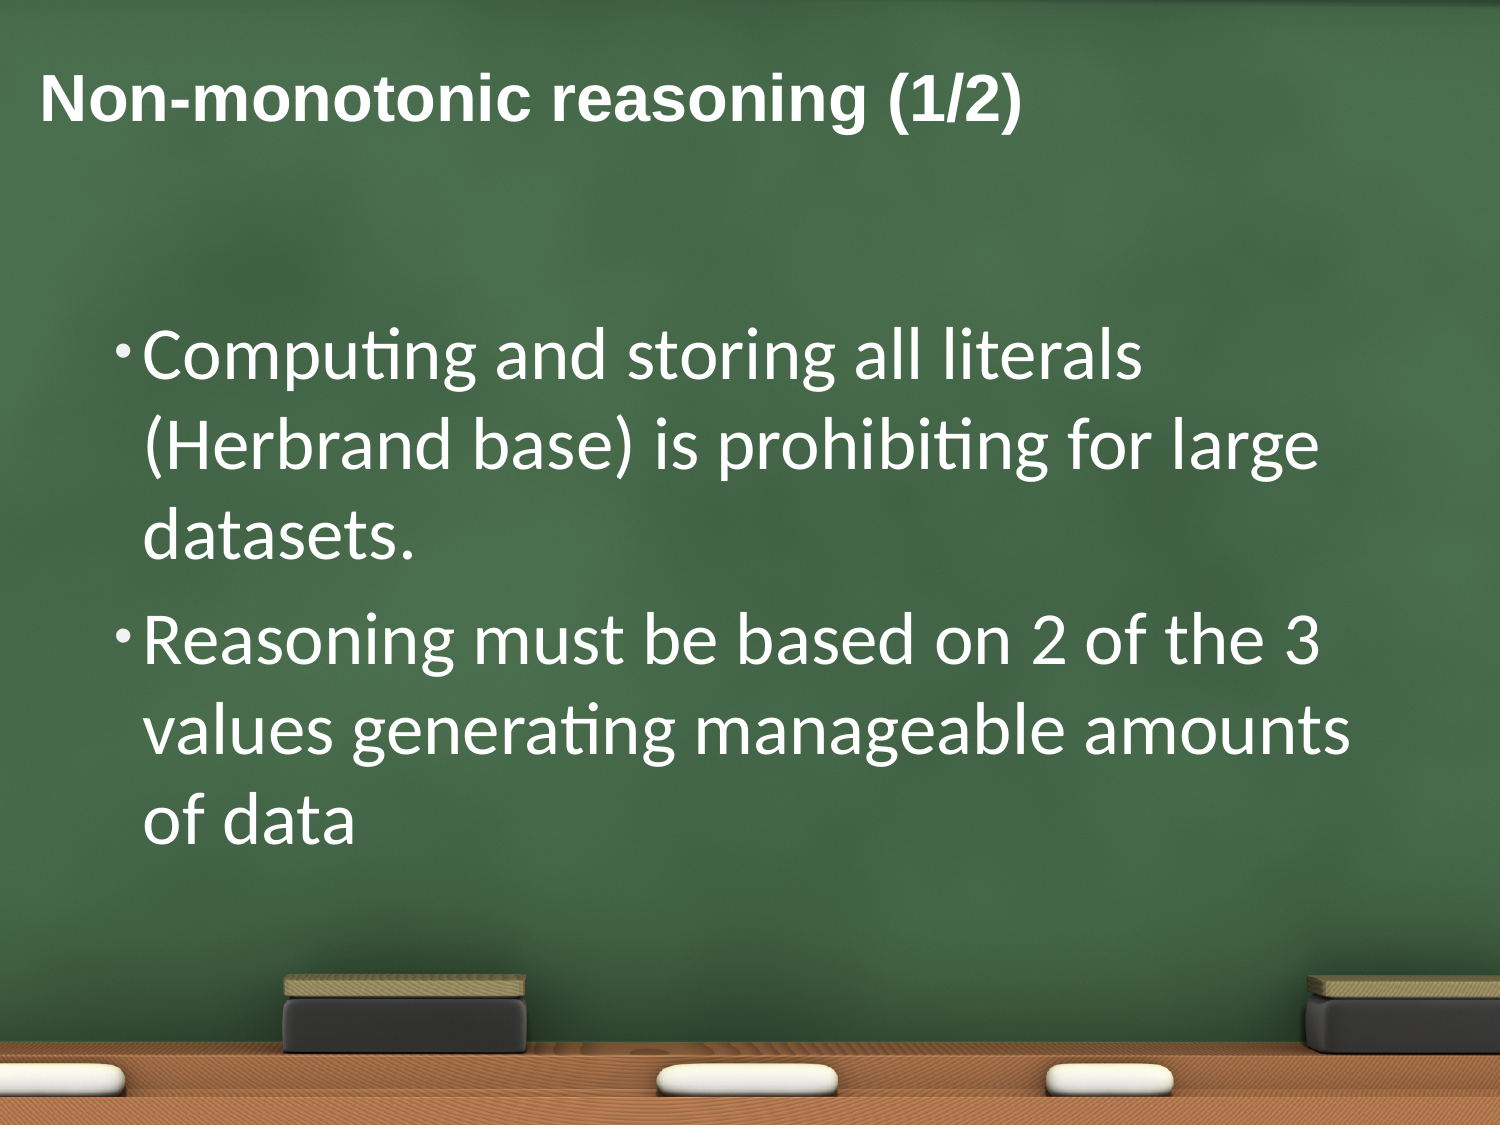

# Non-monotonic reasoning (1/2)

Computing and storing all literals (Herbrand base) is prohibiting for large datasets.
Reasoning must be based on 2 of the 3 values generating manageable amounts of data